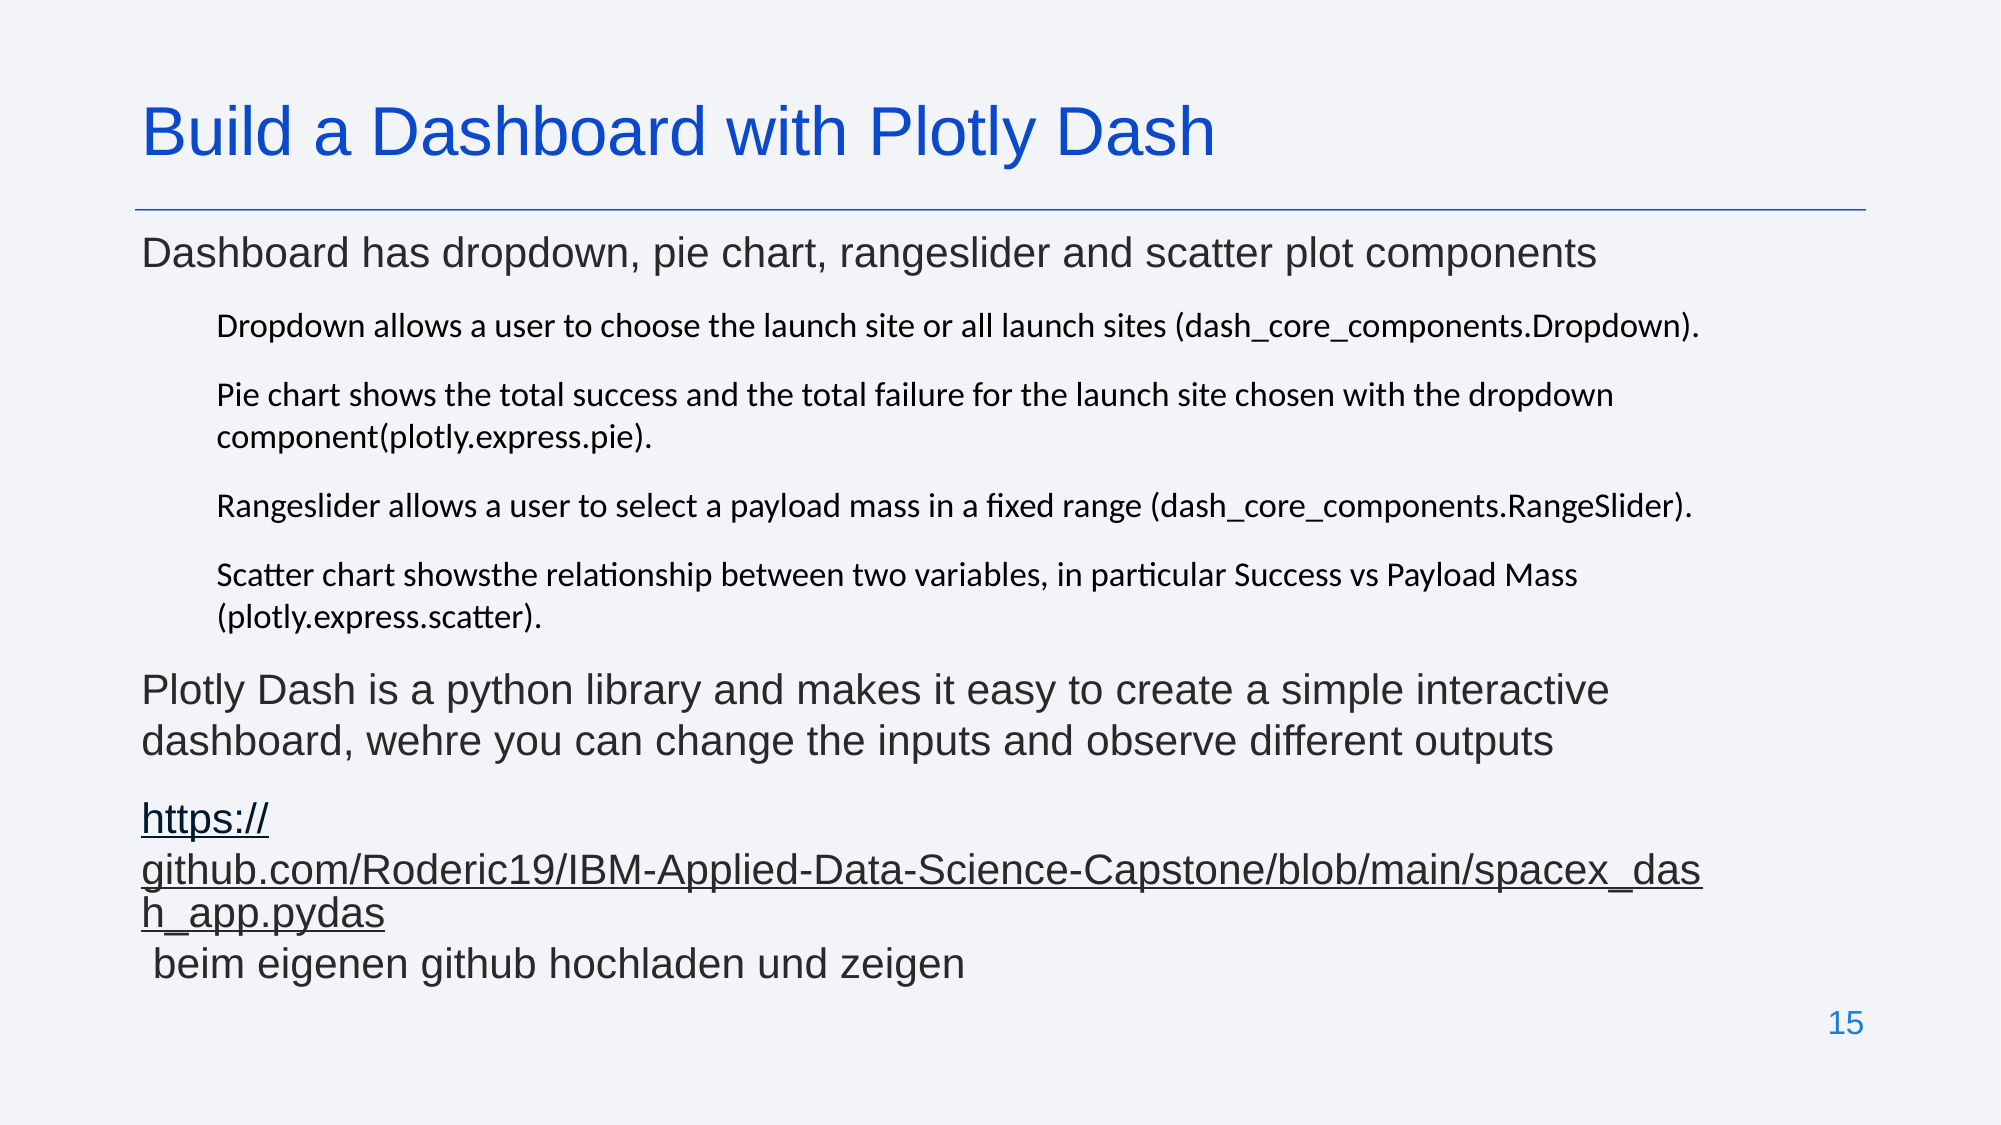

Build a Dashboard with Plotly Dash
Dashboard has dropdown, pie chart, rangeslider and scatter plot components
Dropdown allows a user to choose the launch site or all launch sites (dash_core_components.Dropdown).
Pie chart shows the total success and the total failure for the launch site chosen with the dropdown component(plotly.express.pie).
Rangeslider allows a user to select a payload mass in a fixed range (dash_core_components.RangeSlider).
Scatter chart showsthe relationship between two variables, in particular Success vs Payload Mass (plotly.express.scatter).
Plotly Dash is a python library and makes it easy to create a simple interactive dashboard, wehre you can change the inputs and observe different outputs
https://github.com/Roderic19/IBM-Applied-Data-Science-Capstone/blob/main/spacex_dash_app.pydas beim eigenen github hochladen und zeigen

15